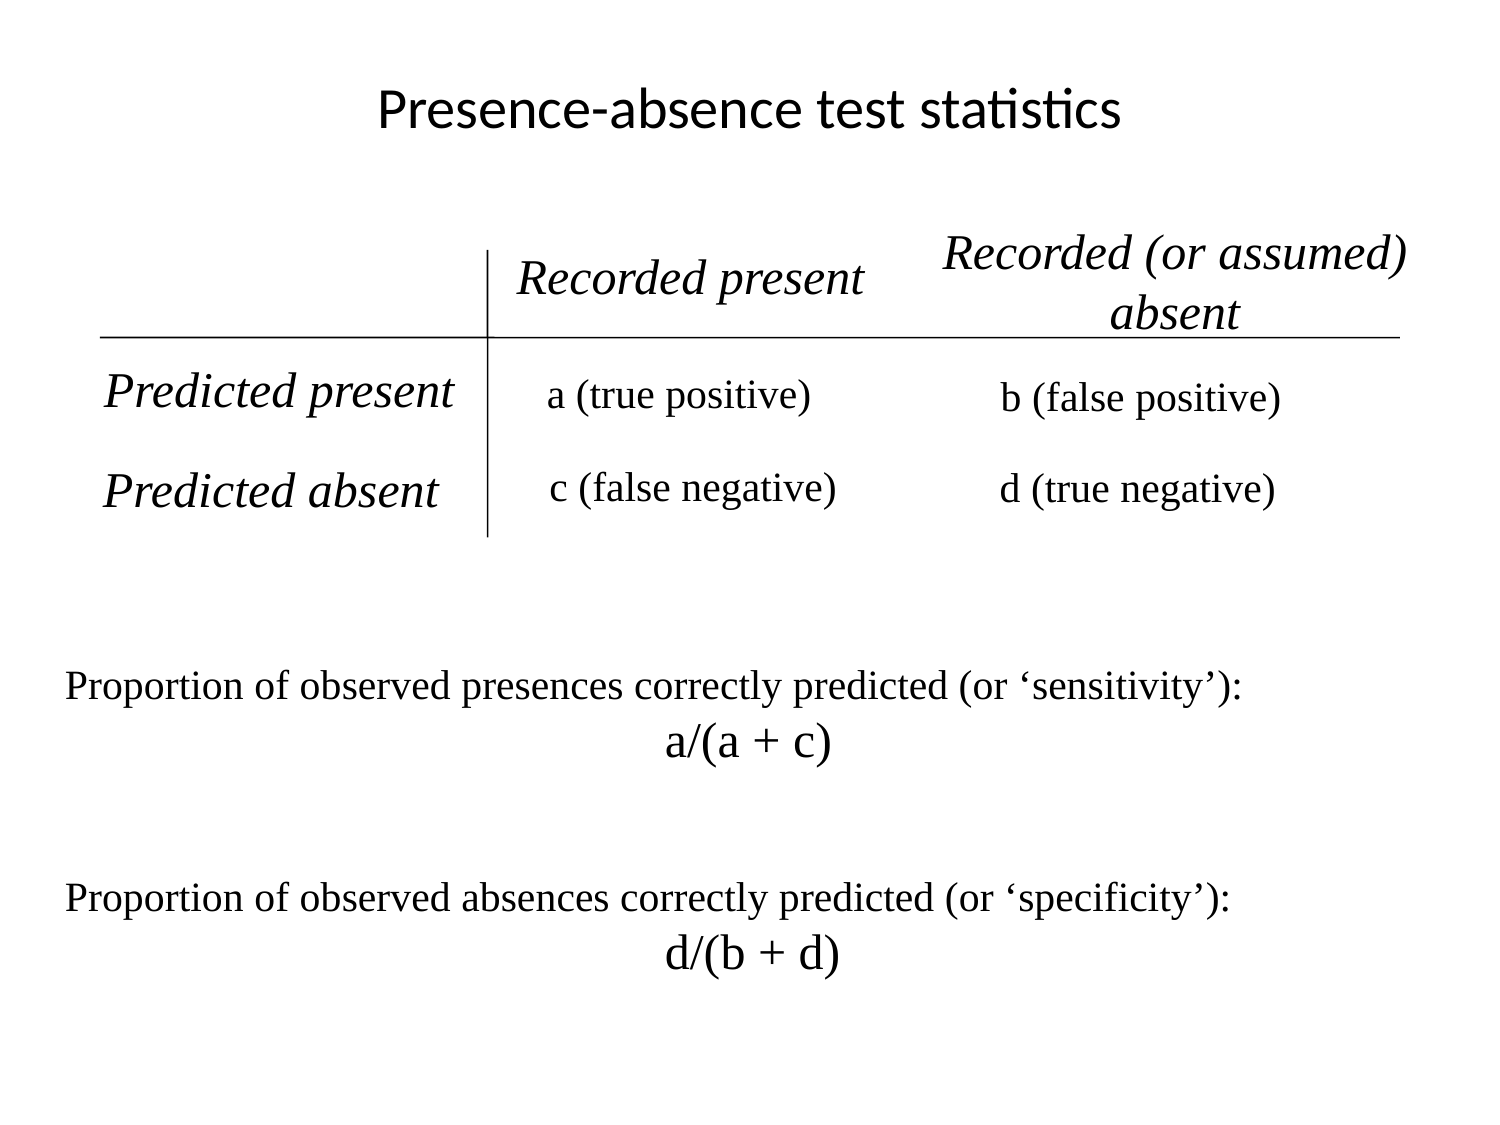

# Presence-absence test statistics
Recorded (or assumed) absent
Recorded present

Predicted present
a (true positive)
b (false positive)
Predicted absent
c (false negative)
d (true negative)
Proportion of observed presences correctly predicted (or ‘sensitivity’):
				a/(a + c)
Proportion of observed absences correctly predicted (or ‘specificity’):
				d/(b + d)